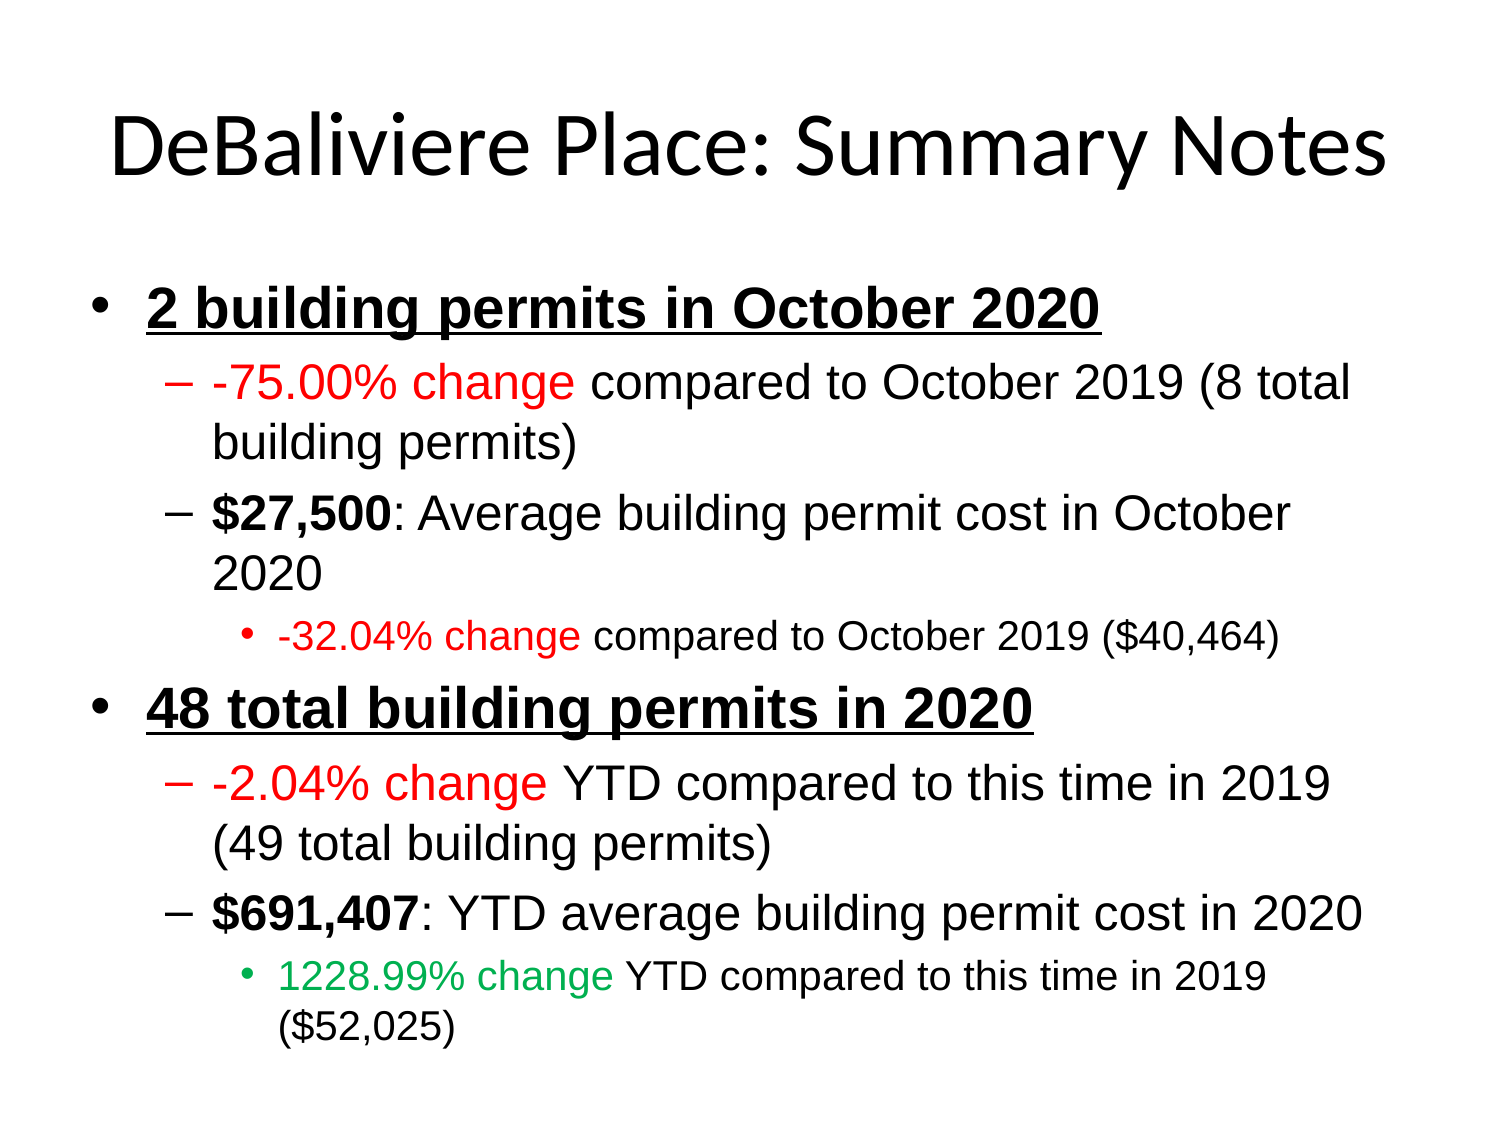

# DeBaliviere Place: Summary Notes
2 building permits in October 2020
-75.00% change compared to October 2019 (8 total building permits)
$27,500: Average building permit cost in October 2020
-32.04% change compared to October 2019 ($40,464)
48 total building permits in 2020
-2.04% change YTD compared to this time in 2019 (49 total building permits)
$691,407: YTD average building permit cost in 2020
1228.99% change YTD compared to this time in 2019 ($52,025)